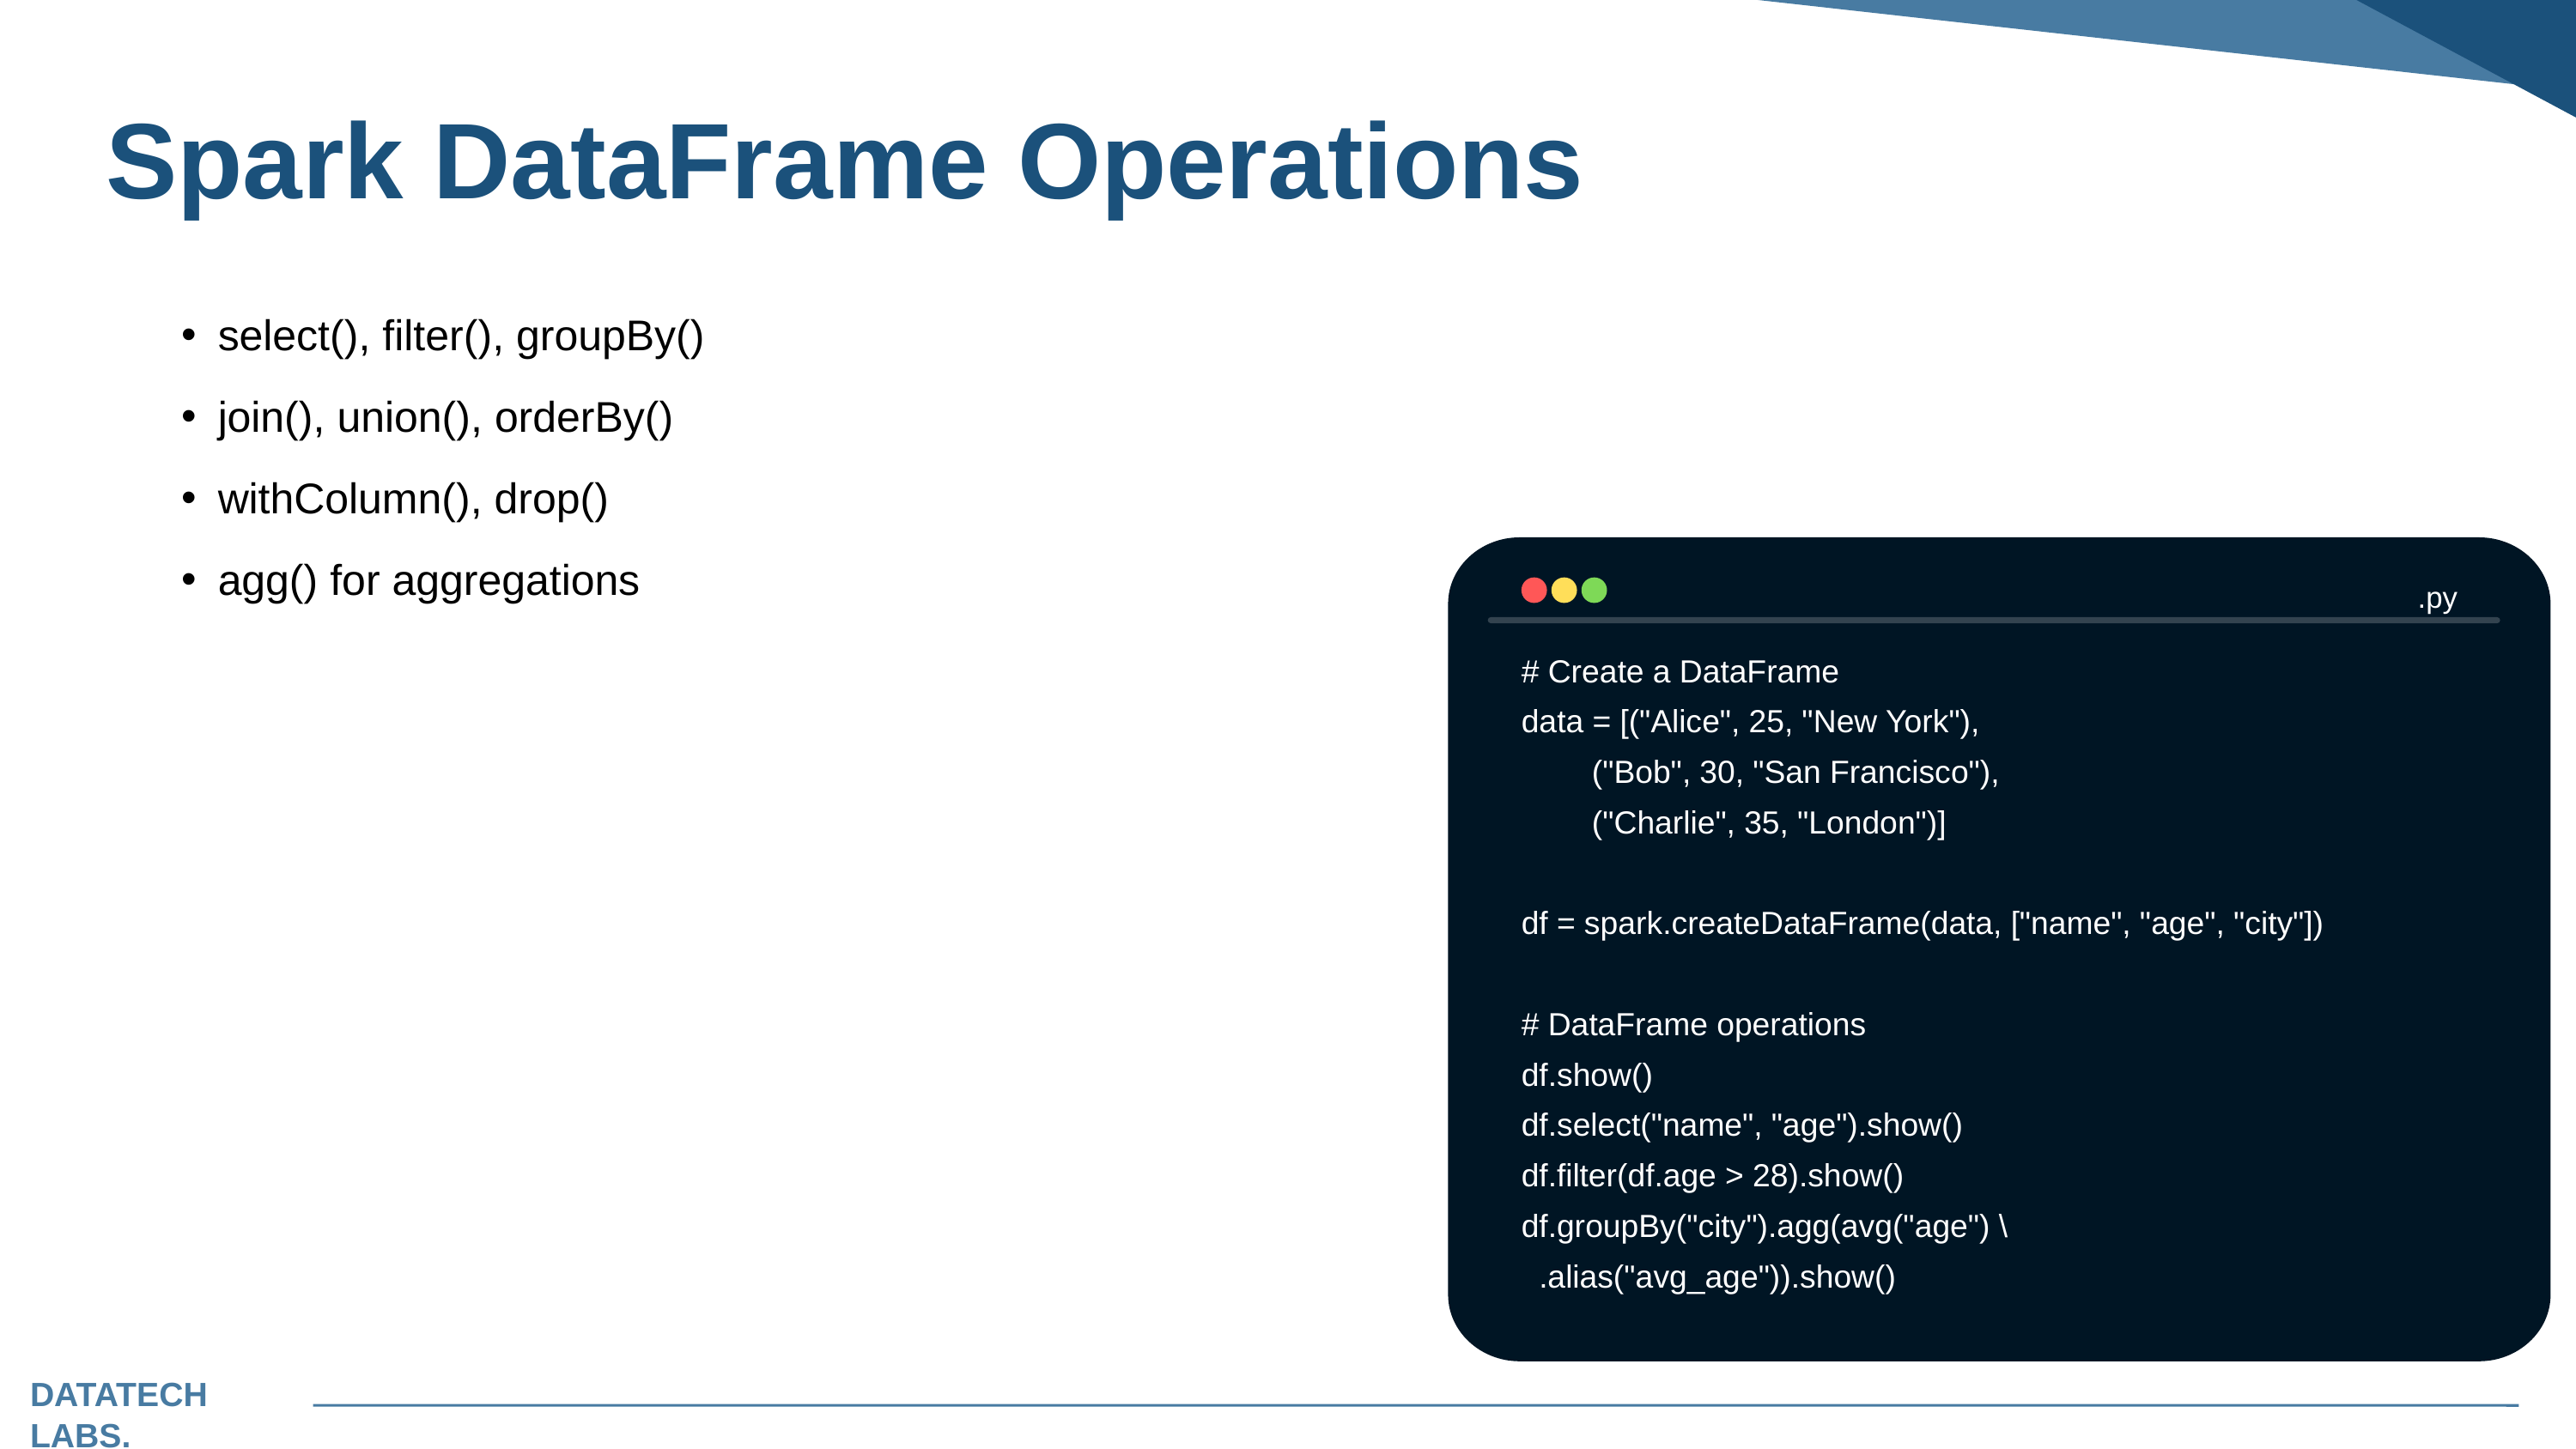

Spark DataFrame Operations
select(), filter(), groupBy()
join(), union(), orderBy()
withColumn(), drop()
agg() for aggregations

.py

# Create a DataFrame
data = [("Alice", 25, "New York"),
        ("Bob", 30, "San Francisco"),
        ("Charlie", 35, "London")]

df = spark.createDataFrame(data, ["name", "age", "city"])

# DataFrame operations
df.show()
df.select("name", "age").show()
df.filter(df.age > 28).show()
df.groupBy("city").agg(avg("age") \
  .alias("avg_age")).show()
DATATECH LABS.